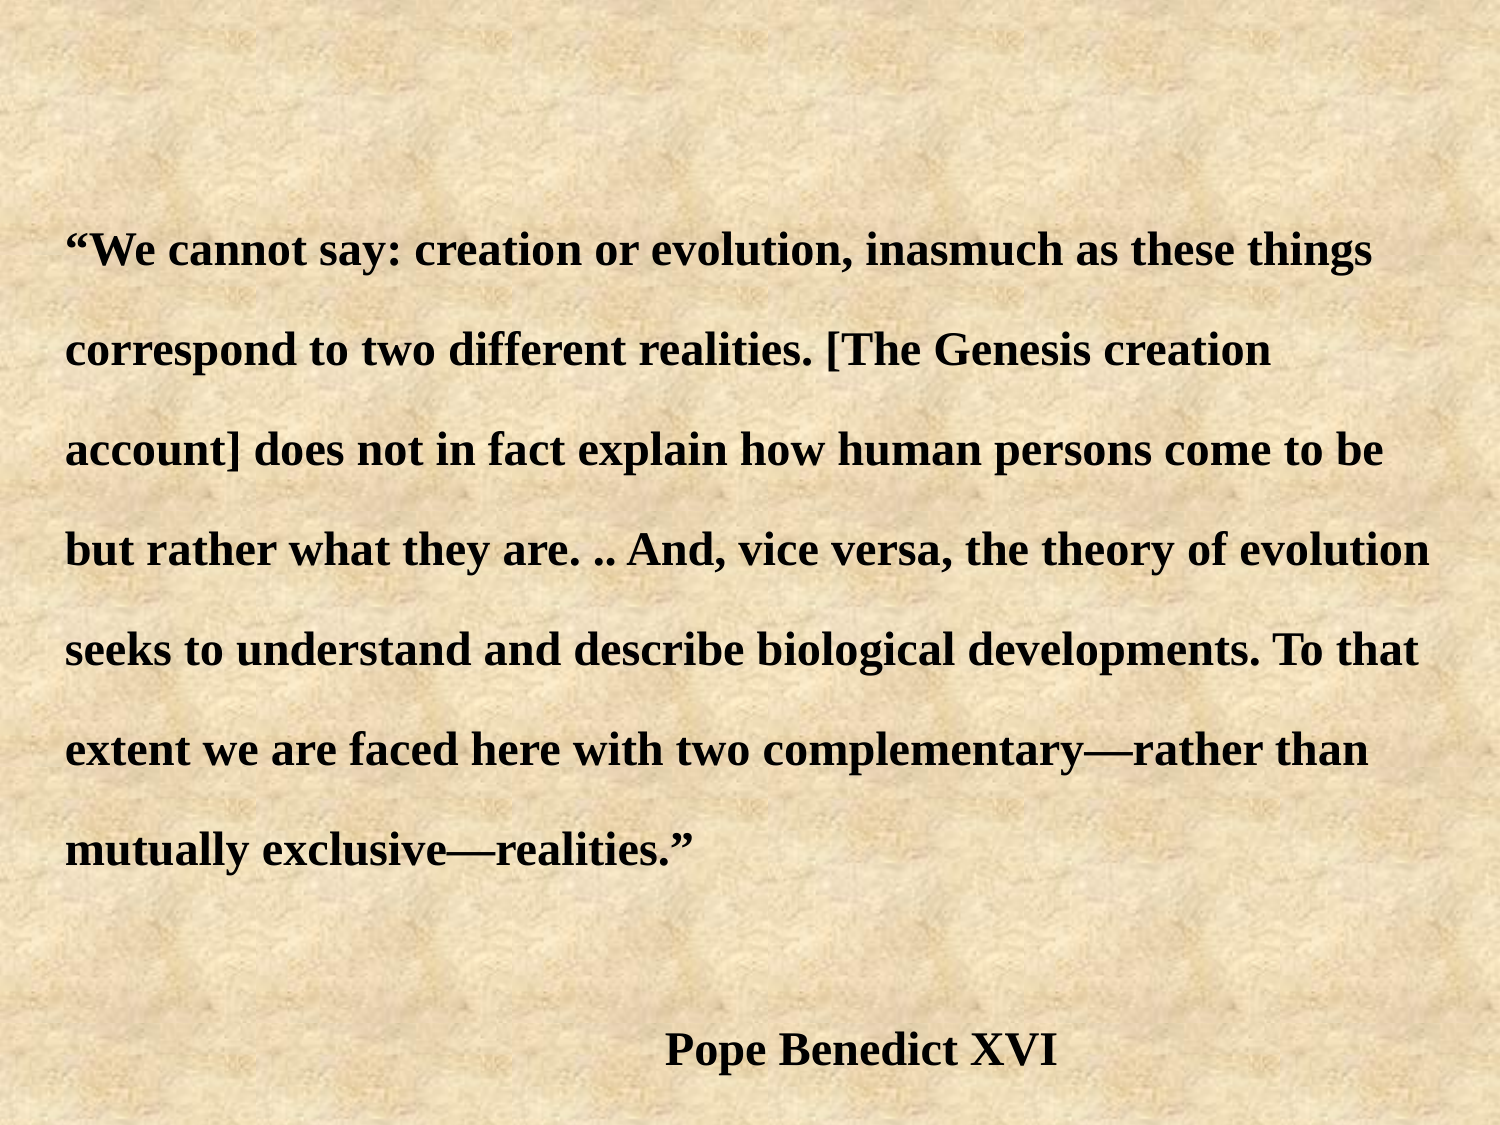

“We cannot say: creation or evolution, inasmuch as these things correspond to two different realities. [The Genesis creation account] does not in fact explain how human persons come to be but rather what they are. .. And, vice versa, the theory of evolution seeks to understand and describe biological developments. To that extent we are faced here with two complementary—rather than mutually exclusive—realities.”
 				Pope Benedict XVI
				“In the Beginning…”